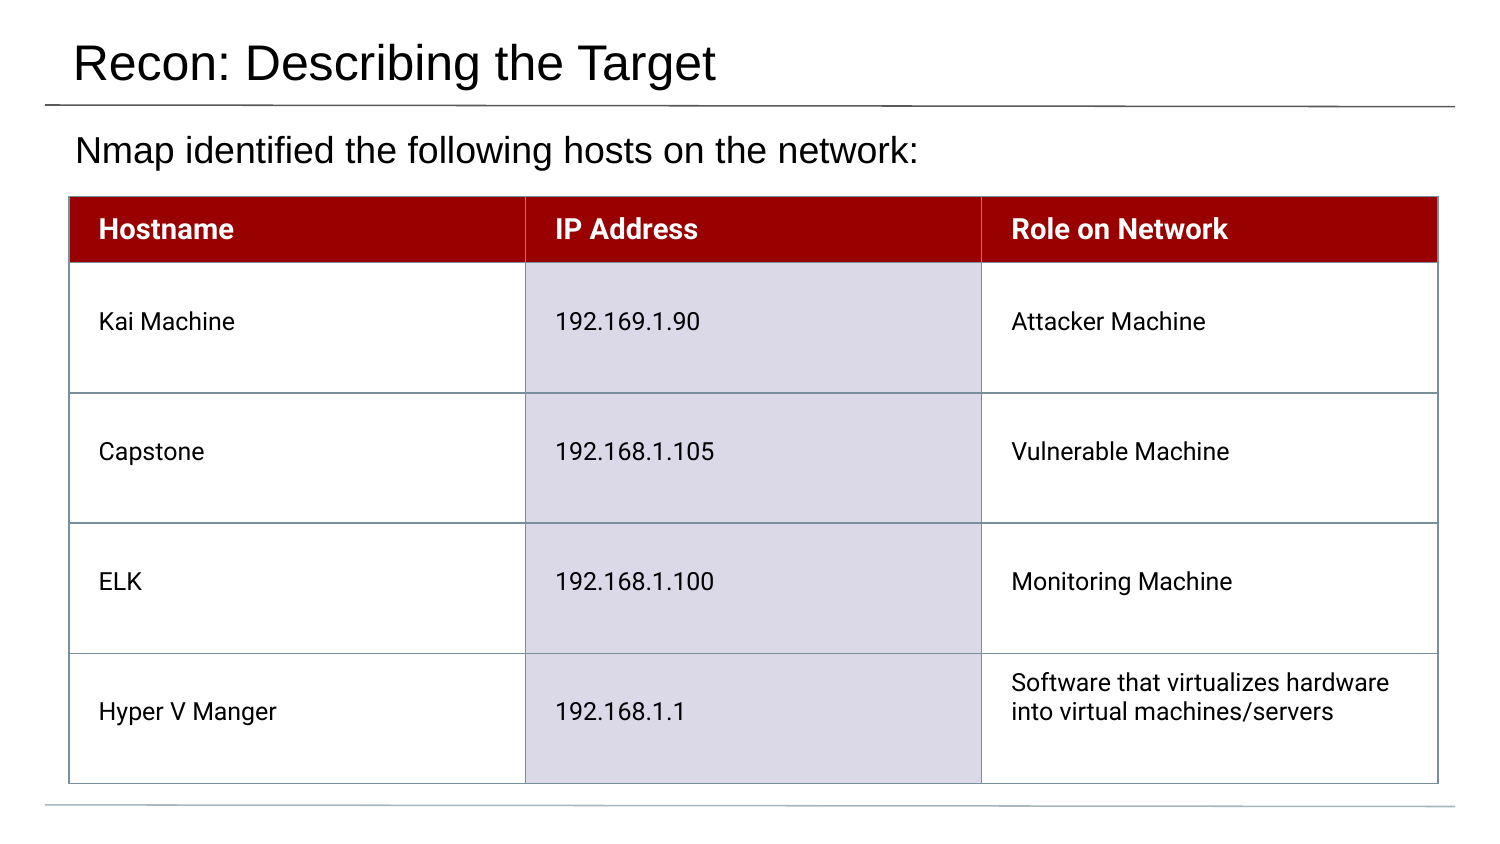

# Recon: Describing the Target
Nmap identified the following hosts on the network:
| Hostname | IP Address | Role on Network |
| --- | --- | --- |
| Kai Machine | 192.169.1.90 | Attacker Machine |
| Capstone | 192.168.1.105 | Vulnerable Machine |
| ELK | 192.168.1.100 | Monitoring Machine |
| Hyper V Manger | 192.168.1.1 | Software that virtualizes hardware into virtual machines/servers |